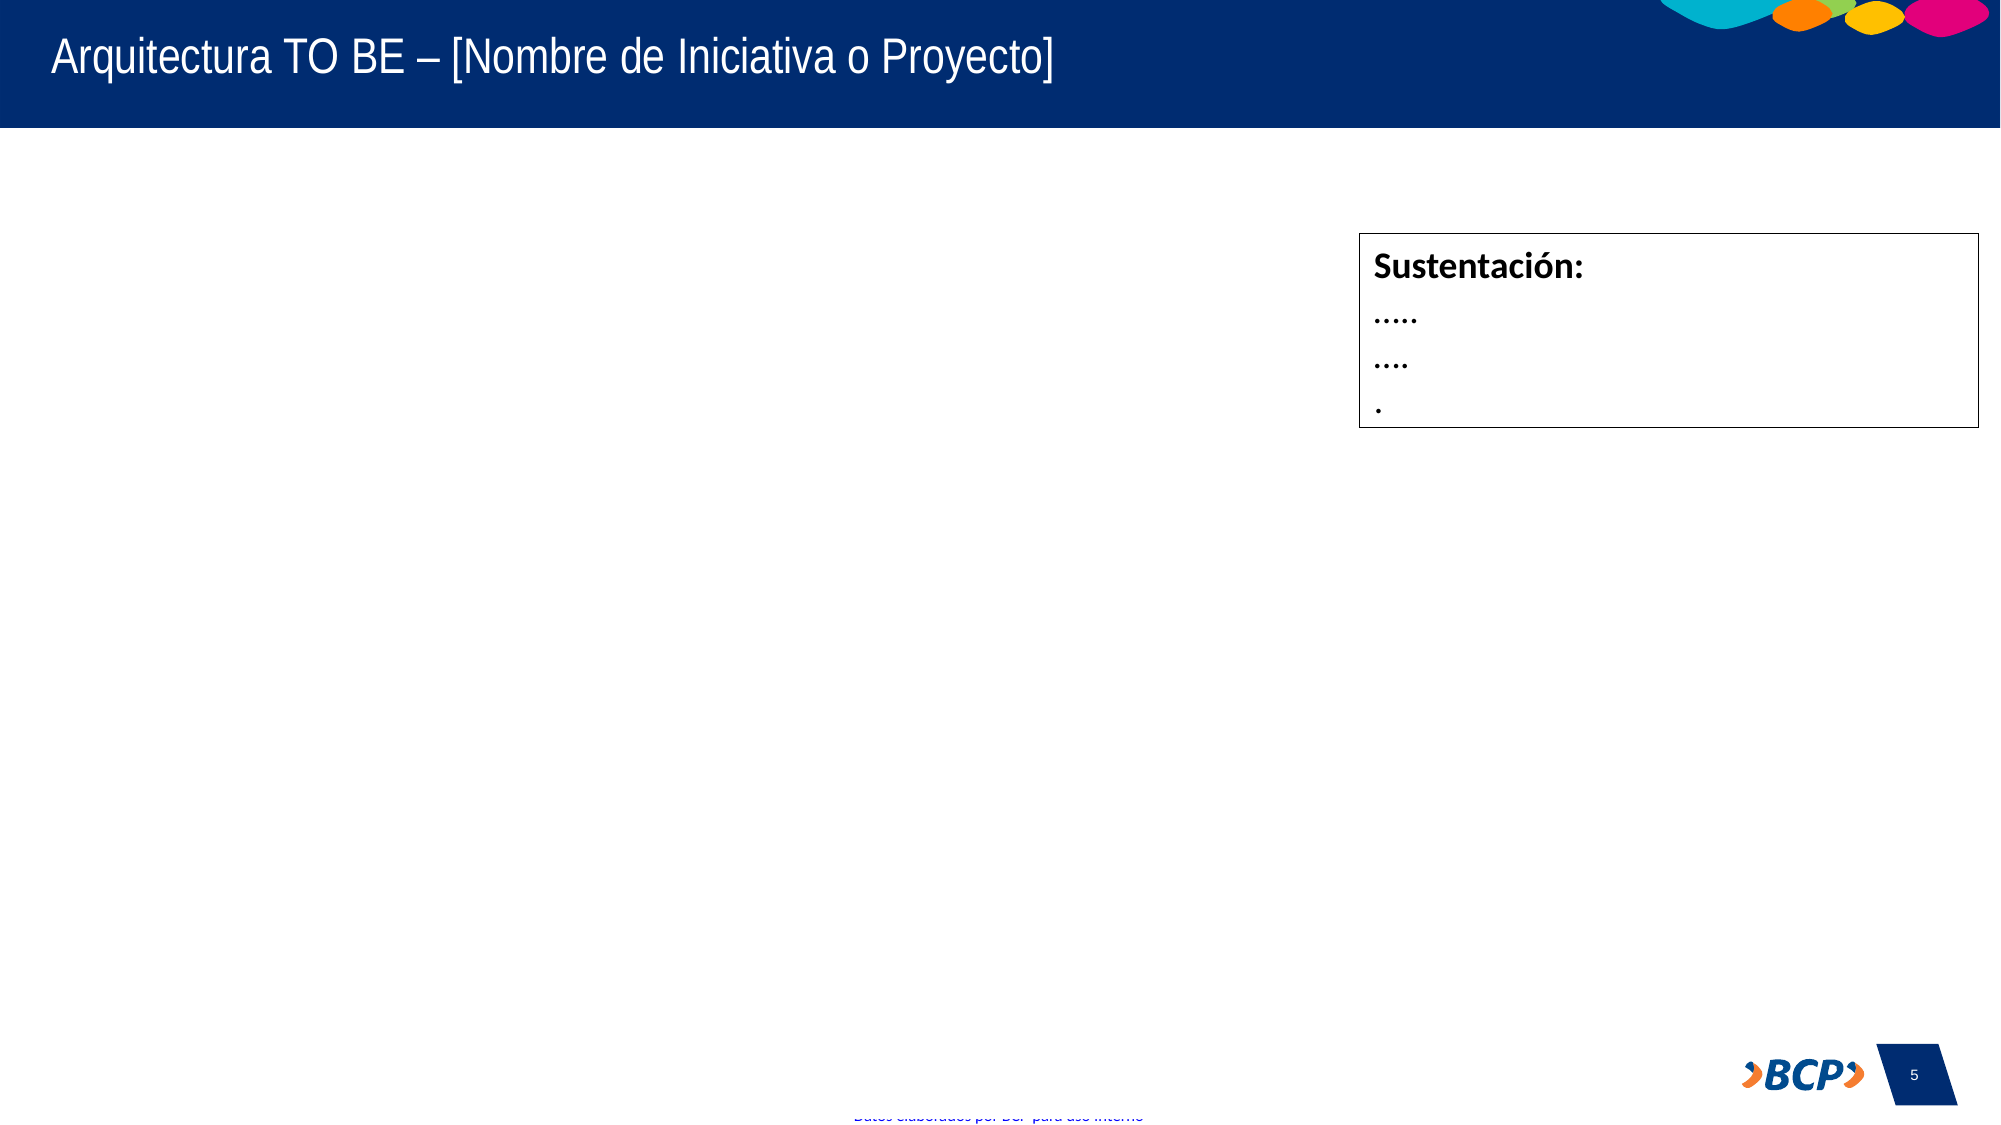

# Arquitectura TO BE – [Nombre de Iniciativa o Proyecto]
Sustentación:
…..
….
.
5